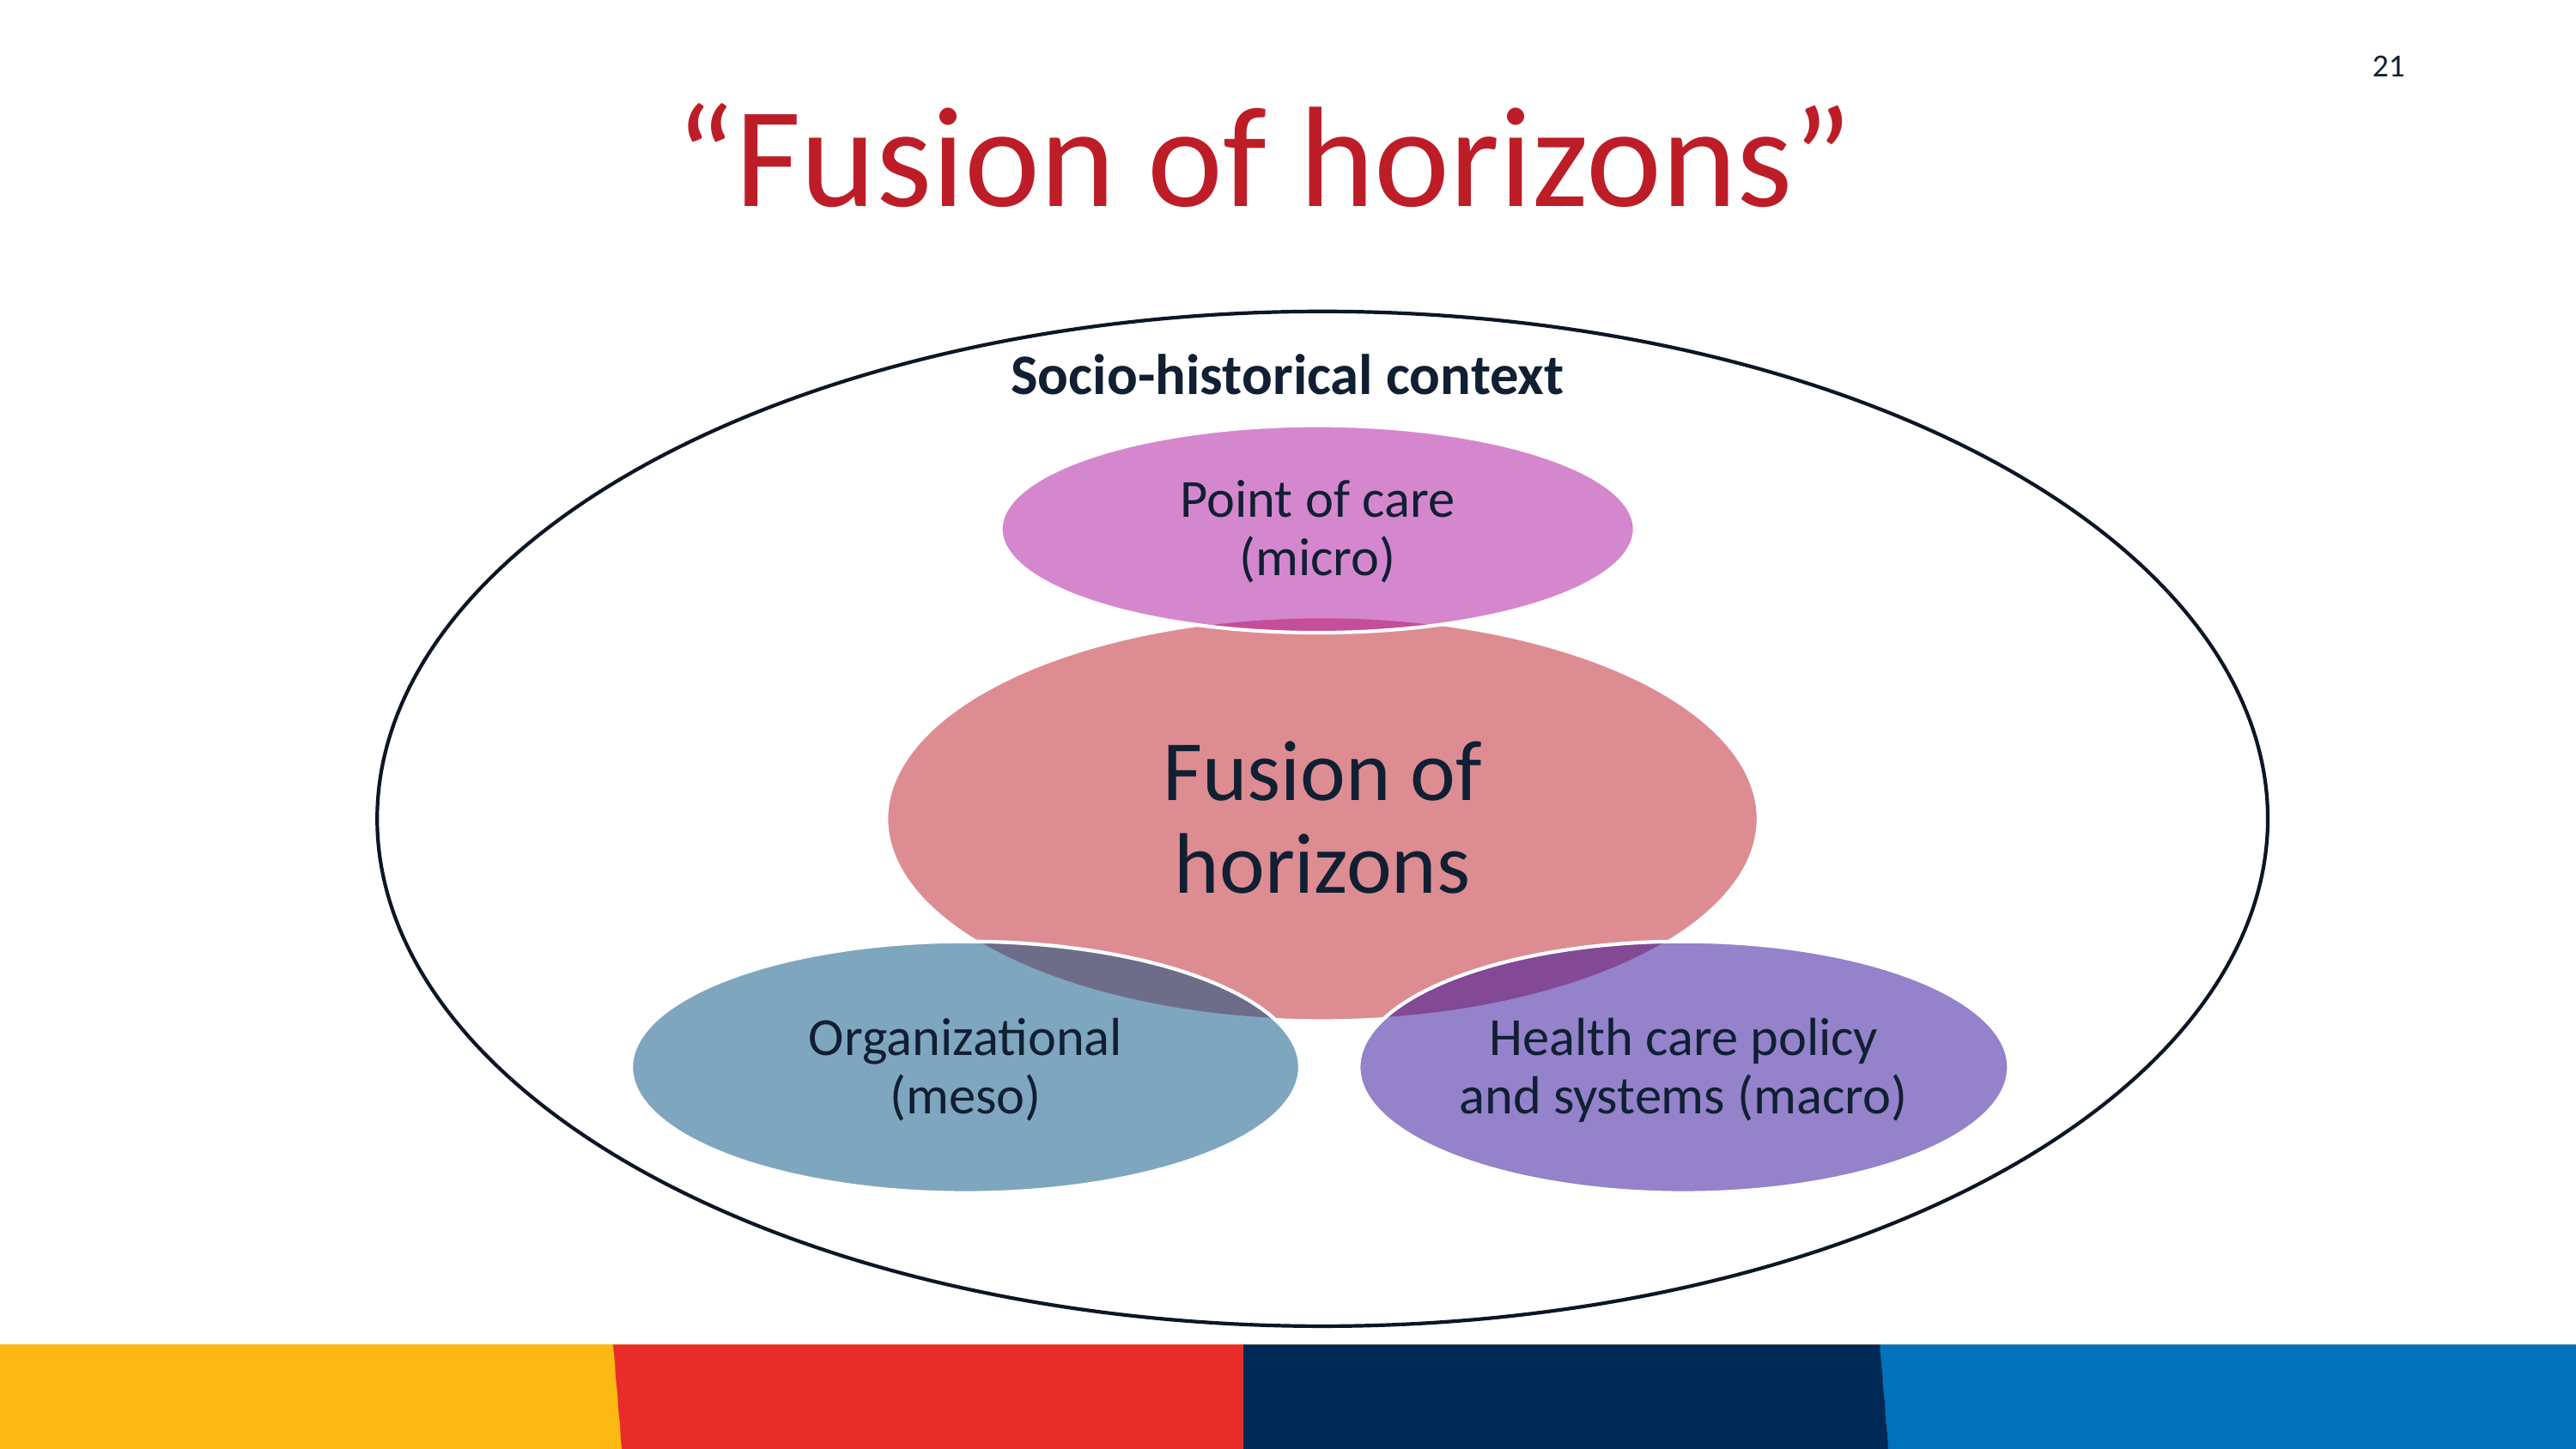

21
# “Fusion of horizons”

Socio-historical context
Fusion of horizons
Point of care (micro)
Health care policy and systems (macro)
Organizational (meso)